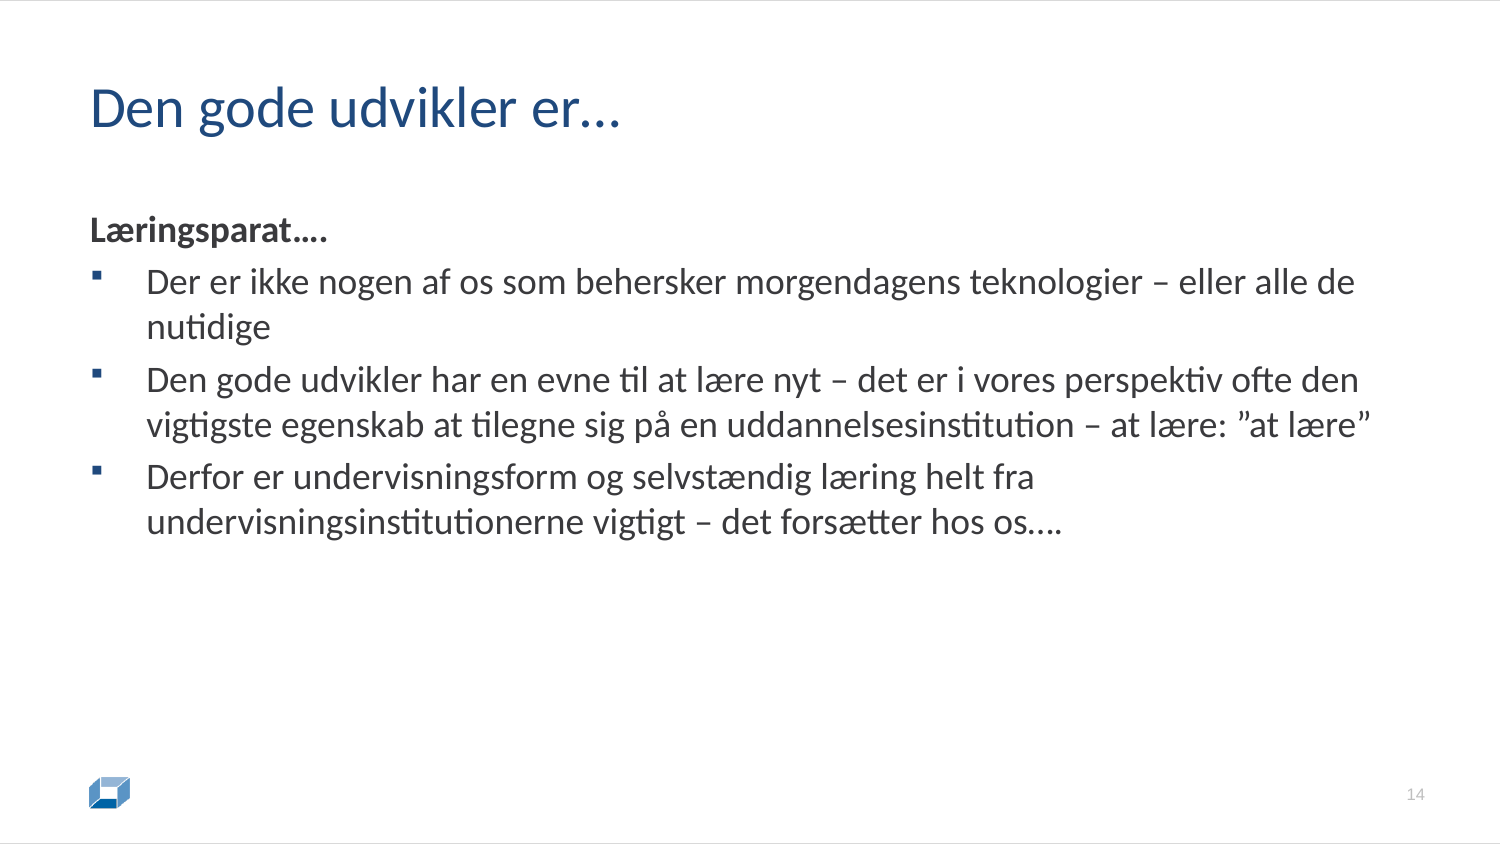

# Den gode udvikler er…
Læringsparat….
Der er ikke nogen af os som behersker morgendagens teknologier – eller alle de nutidige
Den gode udvikler har en evne til at lære nyt – det er i vores perspektiv ofte den vigtigste egenskab at tilegne sig på en uddannelsesinstitution – at lære: ”at lære”
Derfor er undervisningsform og selvstændig læring helt fra undervisningsinstitutionerne vigtigt – det forsætter hos os….

14